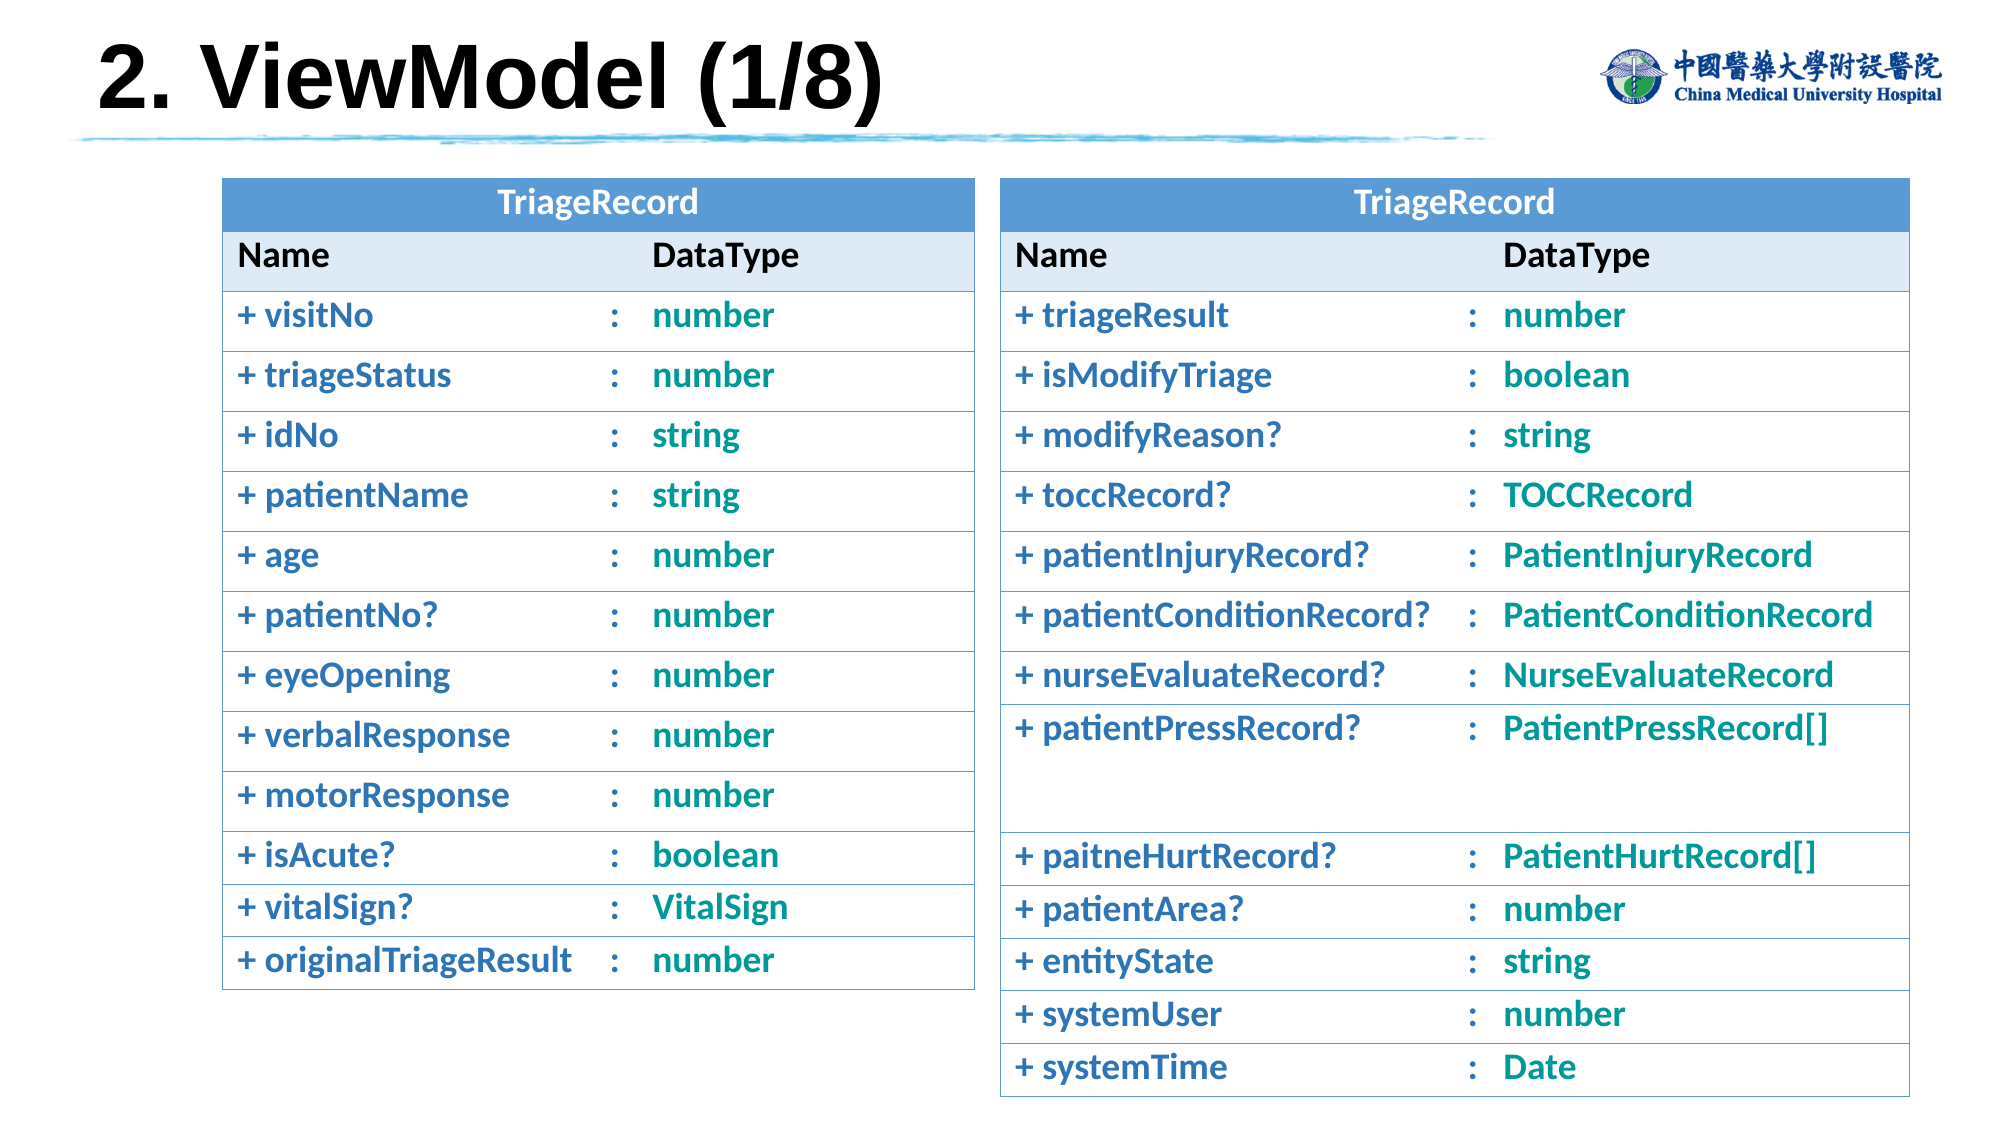

# 2. ViewModel (1/8)
| TriageRecord |  |  |
| --- | --- | --- |
| Name |  | DataType |
| + visitNo | : | number |
| + triageStatus | : | number |
| + idNo | : | string |
| + patientName | : | string |
| + age | : | number |
| + patientNo? | : | number |
| + eyeOpening | : | number |
| + verbalResponse | : | number |
| + motorResponse | : | number |
| + isAcute? | : | boolean |
| + vitalSign? | : | VitalSign |
| + originalTriageResult | : | number |
| TriageRecord |  |  |
| --- | --- | --- |
| Name |  | DataType |
| + triageResult | : | number |
| + isModifyTriage | : | boolean |
| + modifyReason? | : | string |
| + toccRecord? | : | TOCCRecord |
| + patientInjuryRecord? | : | PatientInjuryRecord |
| + patientConditionRecord? | : | PatientConditionRecord |
| + nurseEvaluateRecord? | : | NurseEvaluateRecord |
| + patientPressRecord? | : | PatientPressRecord[] |
| + paitneHurtRecord? | : | PatientHurtRecord[] |
| + patientArea? | : | number |
| + entityState | : | string |
| + systemUser | : | number |
| + systemTime | : | Date |